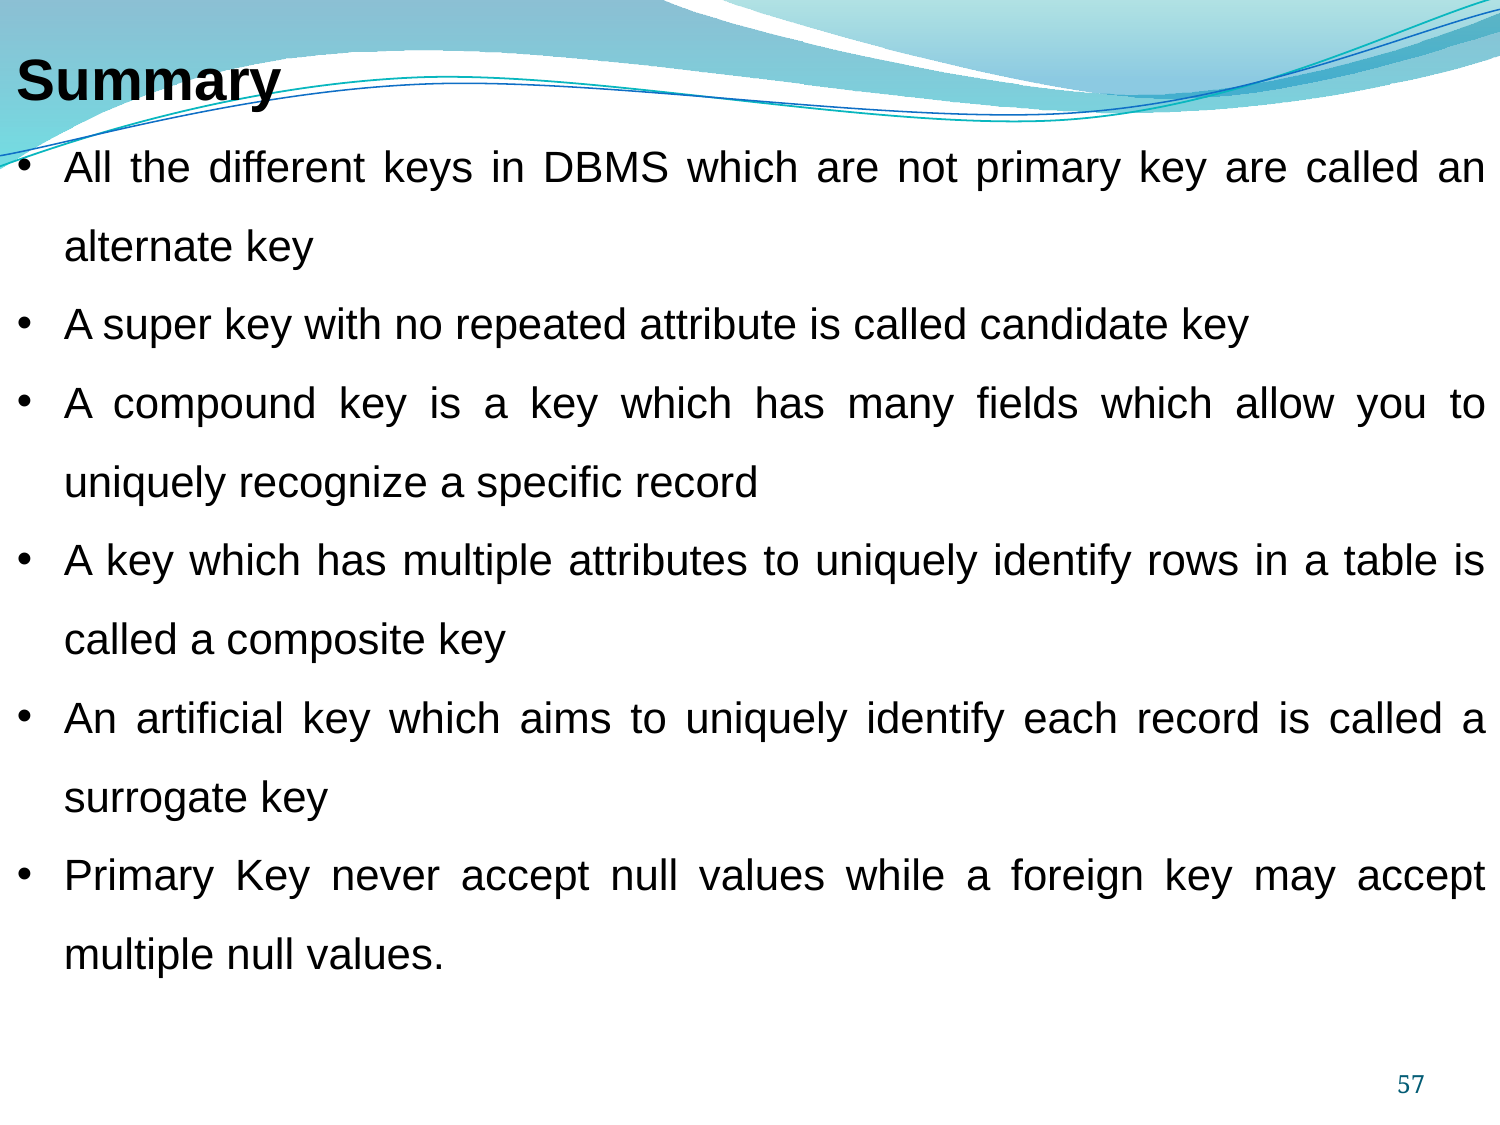

Summary
All the different keys in DBMS which are not primary key are called an alternate key
A super key with no repeated attribute is called candidate key
A compound key is a key which has many fields which allow you to uniquely recognize a specific record
A key which has multiple attributes to uniquely identify rows in a table is called a composite key
An artificial key which aims to uniquely identify each record is called a surrogate key
Primary Key never accept null values while a foreign key may accept multiple null values.
57